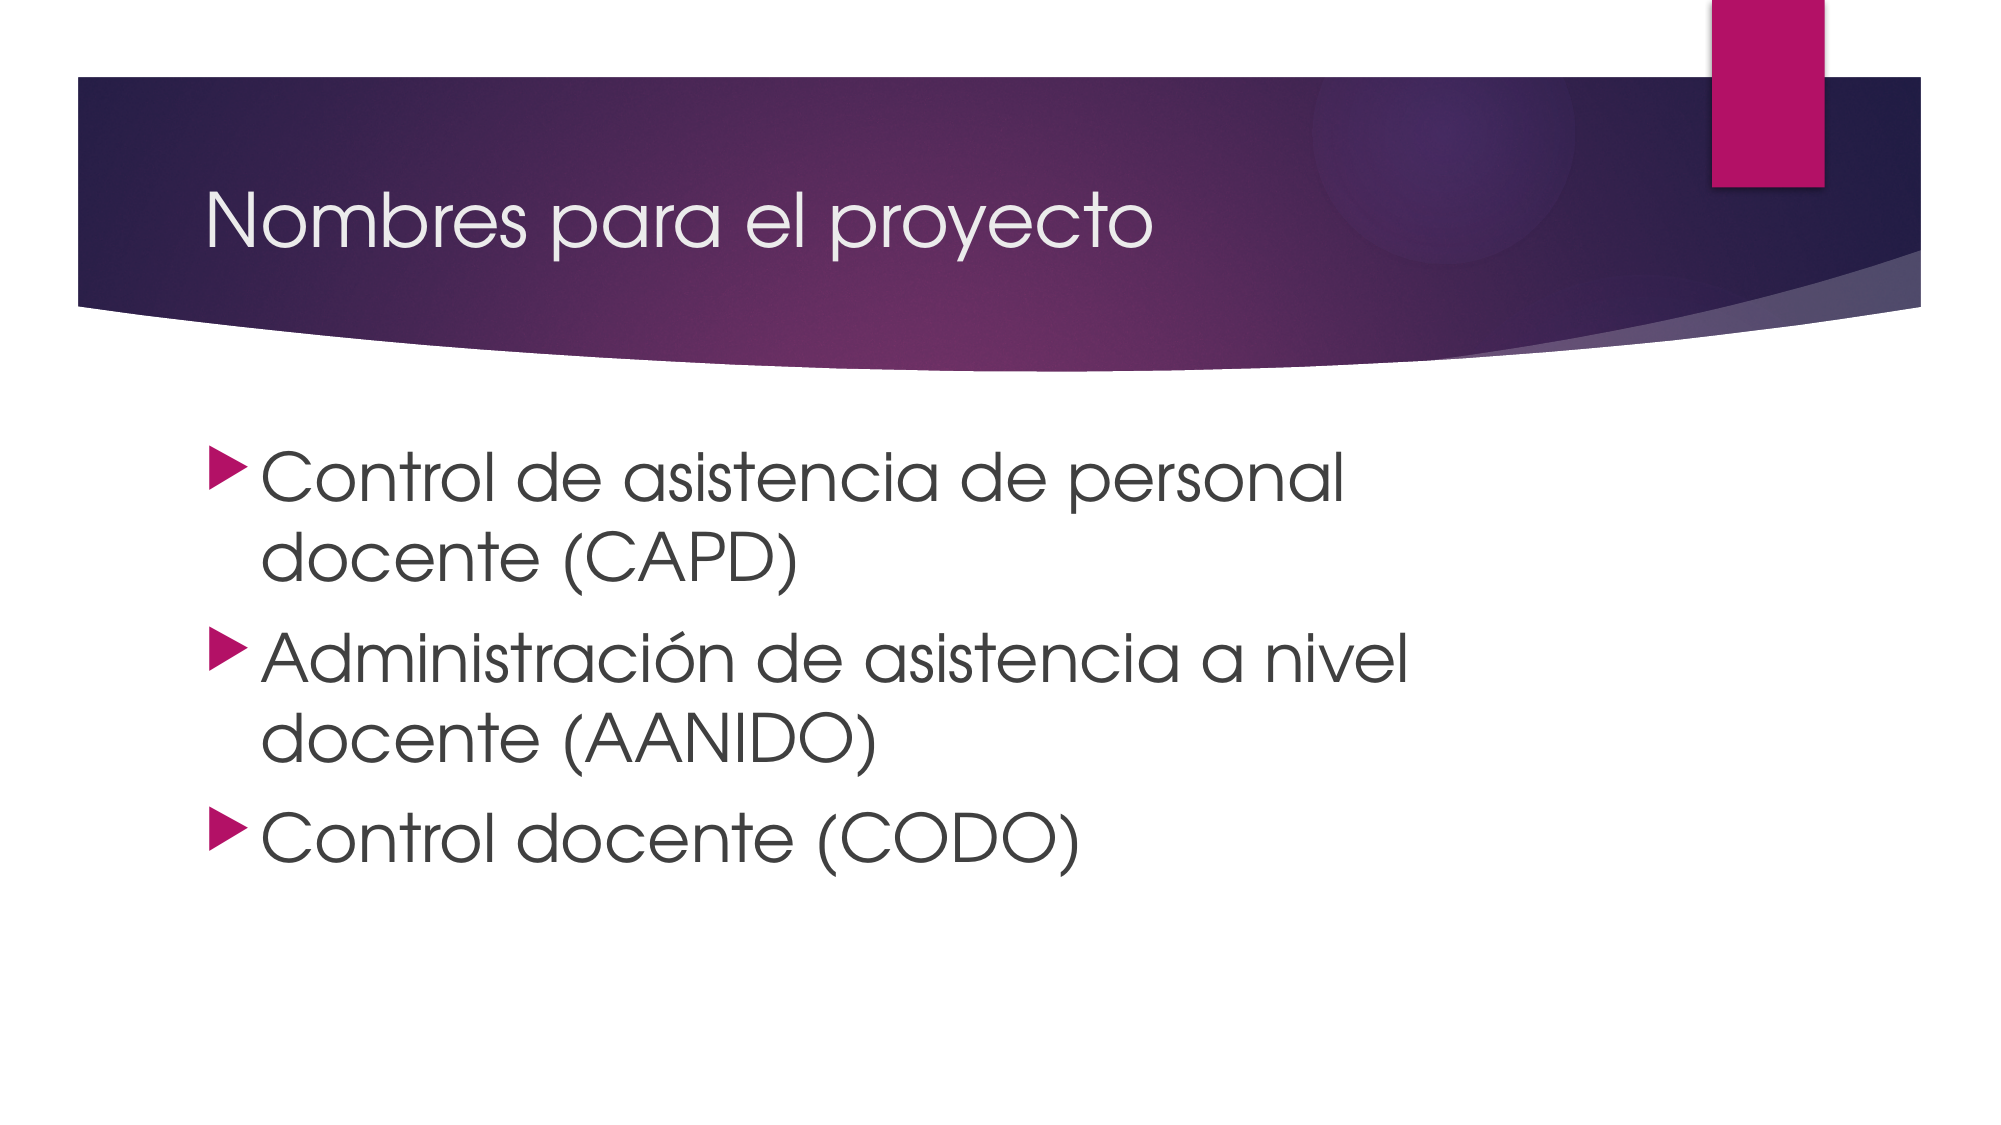

# Nombres para el proyecto
Control de asistencia de personal docente (CAPD)
Administración de asistencia a nivel docente (AANIDO)
Control docente (CODO)